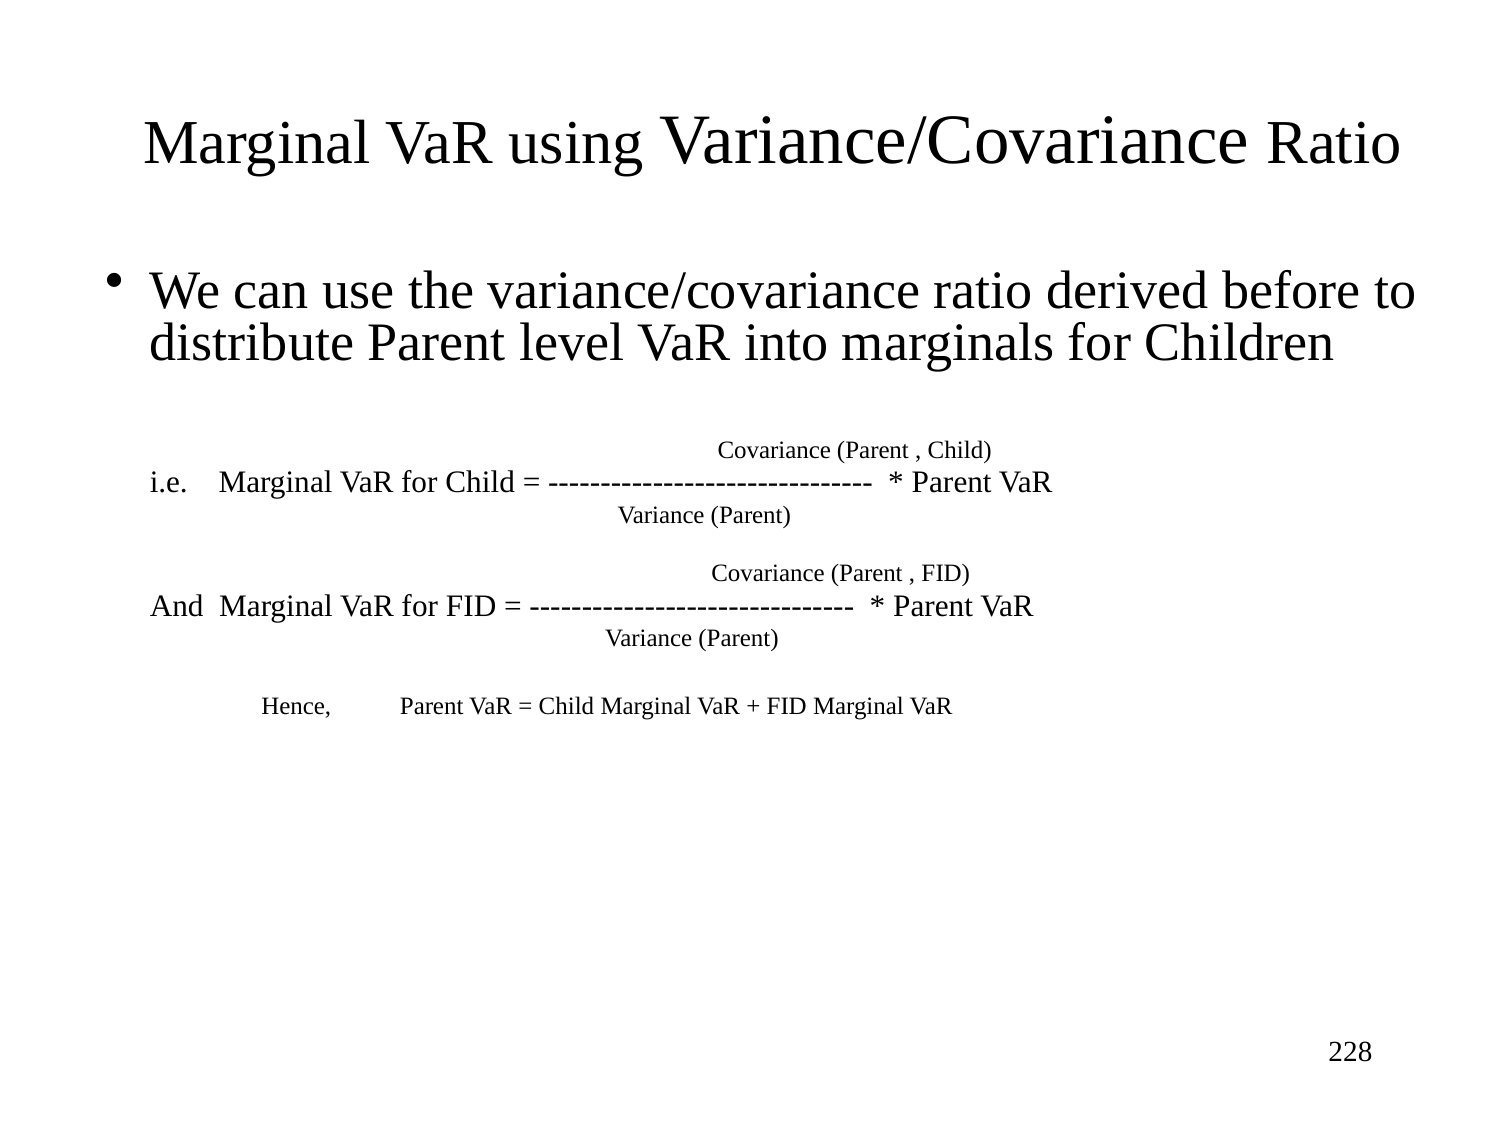

Marginal VaR using Variance/Covariance Ratio
We can use the variance/covariance ratio derived before to distribute Parent level VaR into marginals for Children

		                                              Covariance (Parent , Child)
i.e.    Marginal VaR for Child = -------------------------------  * Parent VaR
                                                         Variance (Parent)

		                                             Covariance (Parent , FID)
And  Marginal VaR for FID = -------------------------------  * Parent VaR
                                                       Variance (Parent)

Hence,           Parent VaR = Child Marginal VaR + FID Marginal VaR
228